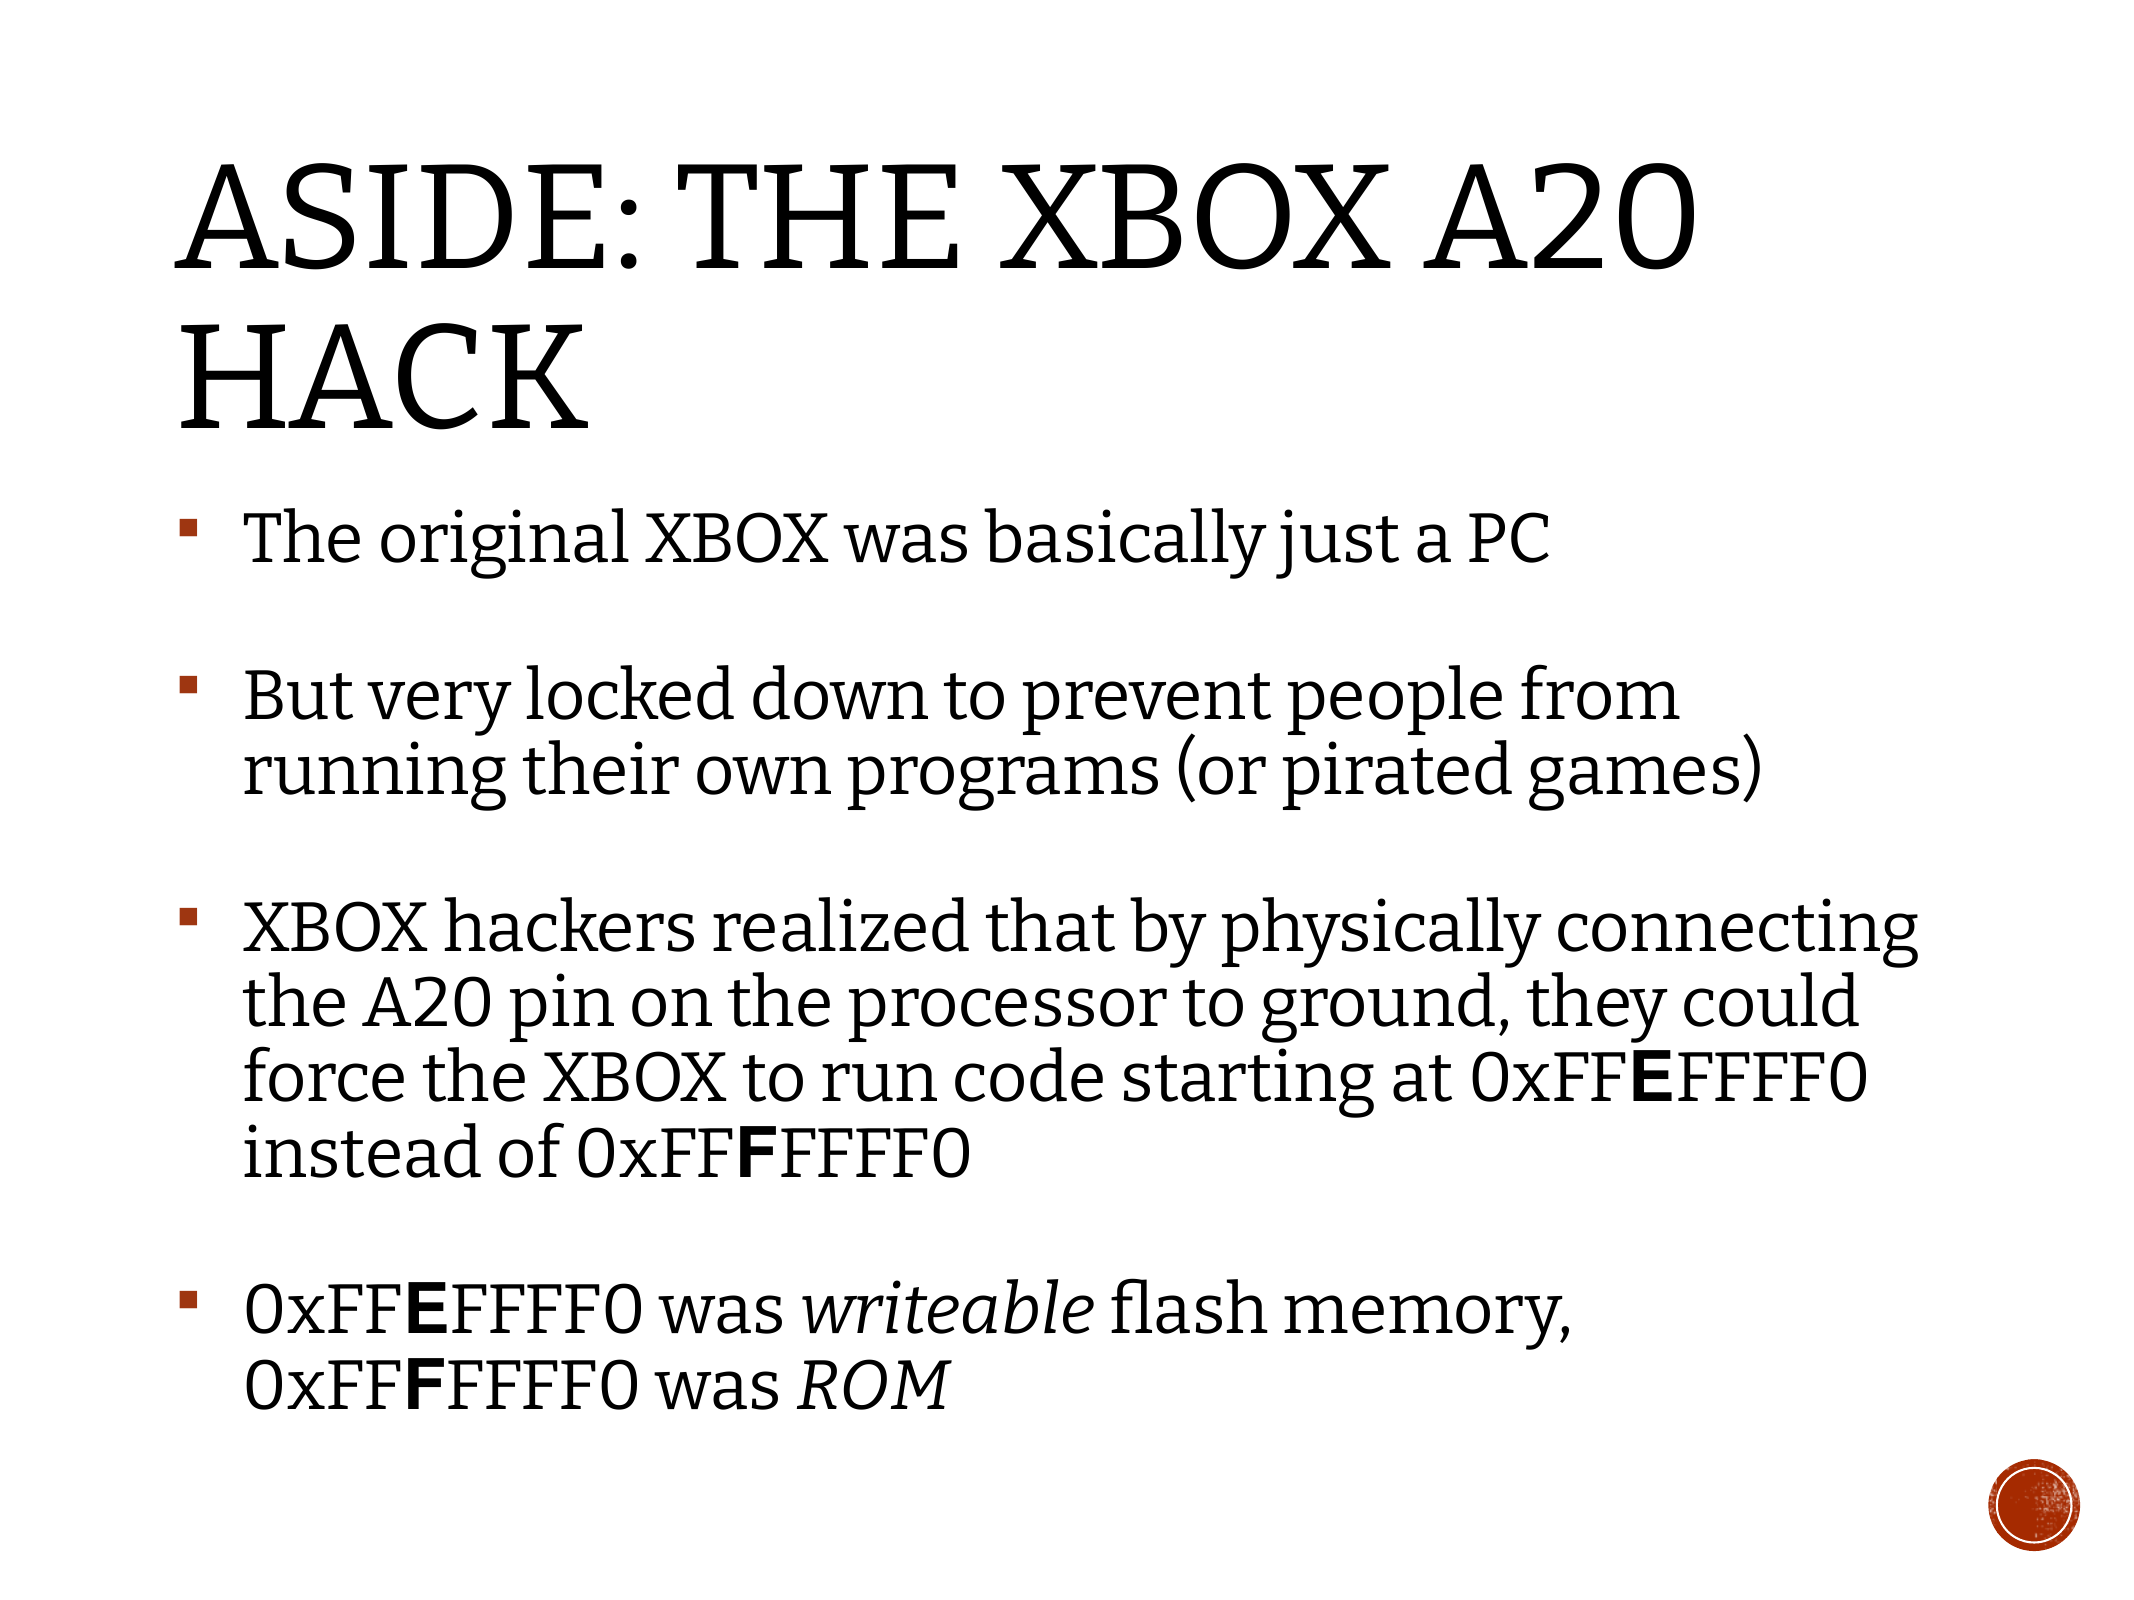

# Aside: the XBOX A20 Hack
The original XBOX was basically just a PC
But very locked down to prevent people from running their own programs (or pirated games)
XBOX hackers realized that by physically connecting the A20 pin on the processor to ground, they could force the XBOX to run code starting at 0xFFEFFFF0 instead of 0xFFFFFFF0
0xFFEFFFF0 was writeable flash memory, 0xFFFFFFF0 was ROM